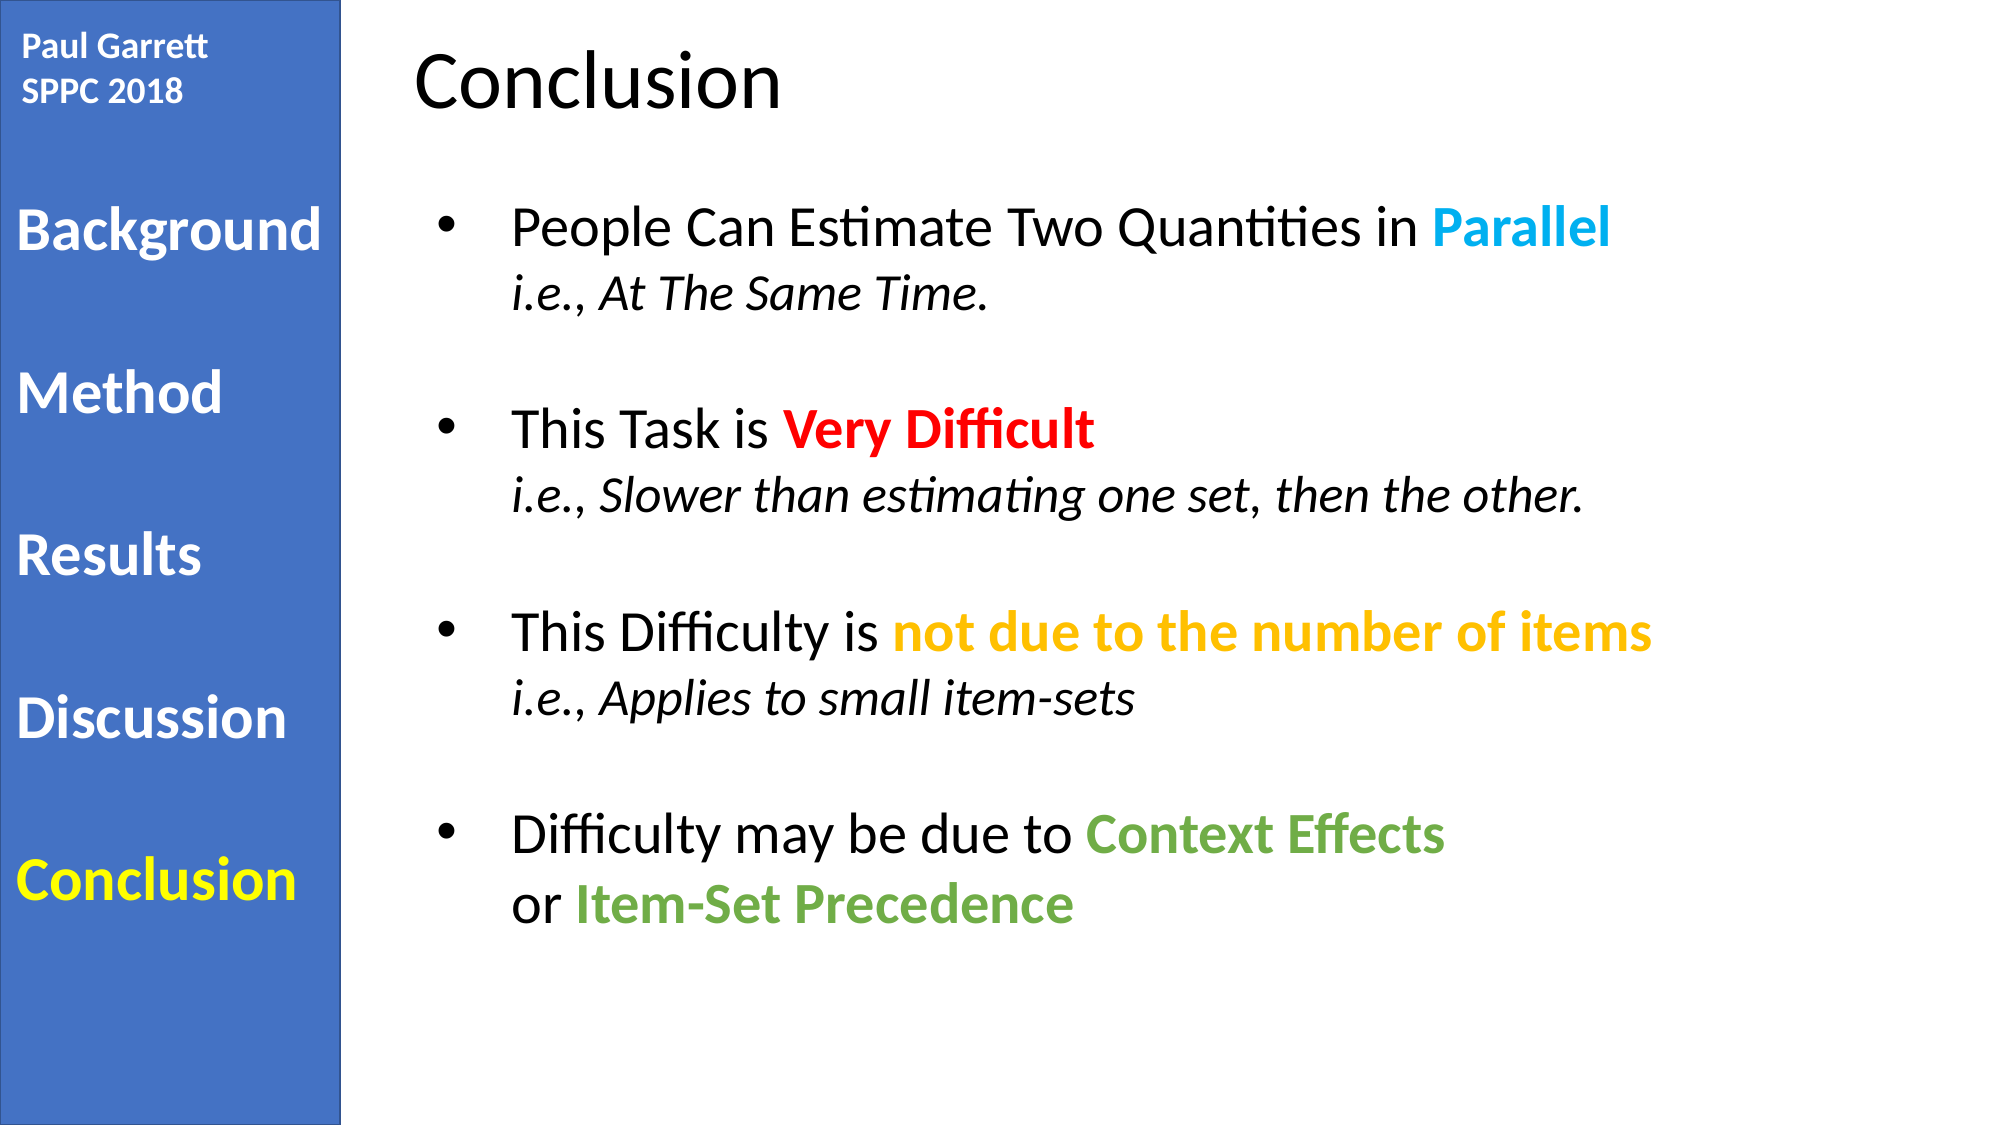

Paul Garrett
SPPC 2018
# Conclusion
Background

Method

Results

Discussion

Conclusion

People Can Estimate Two Quantities in Parallel
i.e., At The Same Time.

This Task is Very Difficult
i.e., Slower than estimating one set, then the other.

This Difficulty is not due to the number of items
i.e., Applies to small item-sets

Difficulty may be due to Context Effects
or Item-Set Precedence